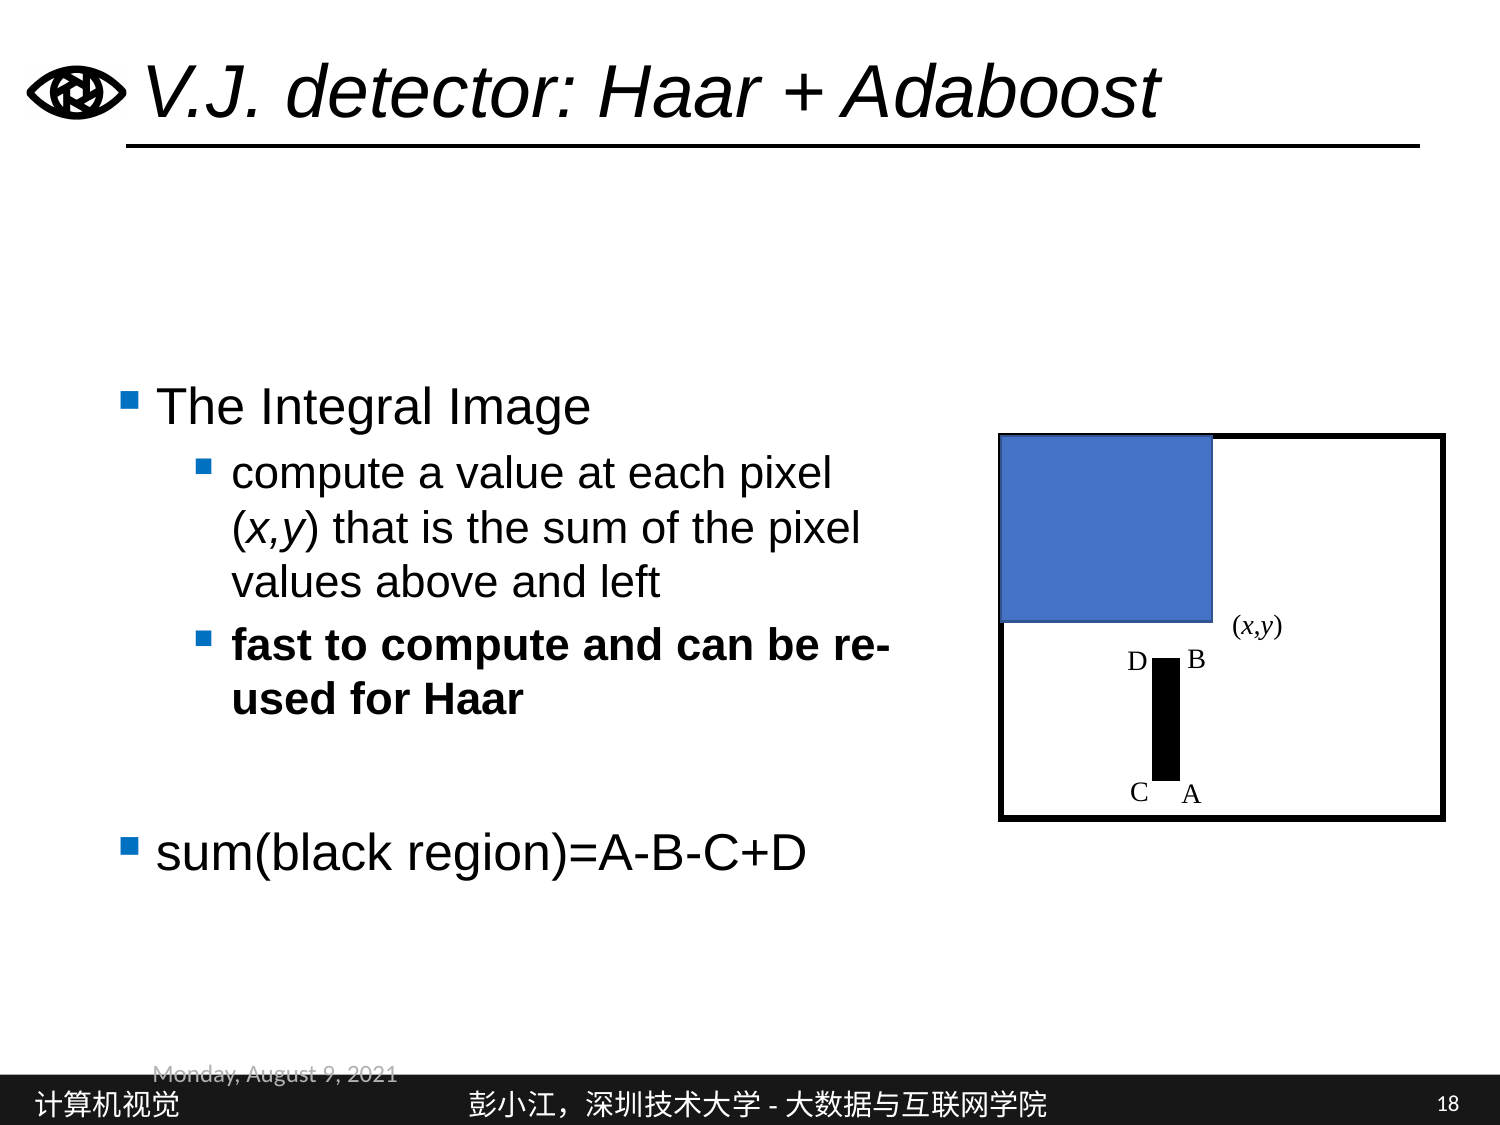

# V.J. detector: Haar + Adaboost
The Integral Image
compute a value at each pixel (x,y) that is the sum of the pixel values above and left
fast to compute and can be re-used for Haar

sum(black region)=A-B-C+D

(x,y)
B
D

C
A
Monday, August 9, 2021
18